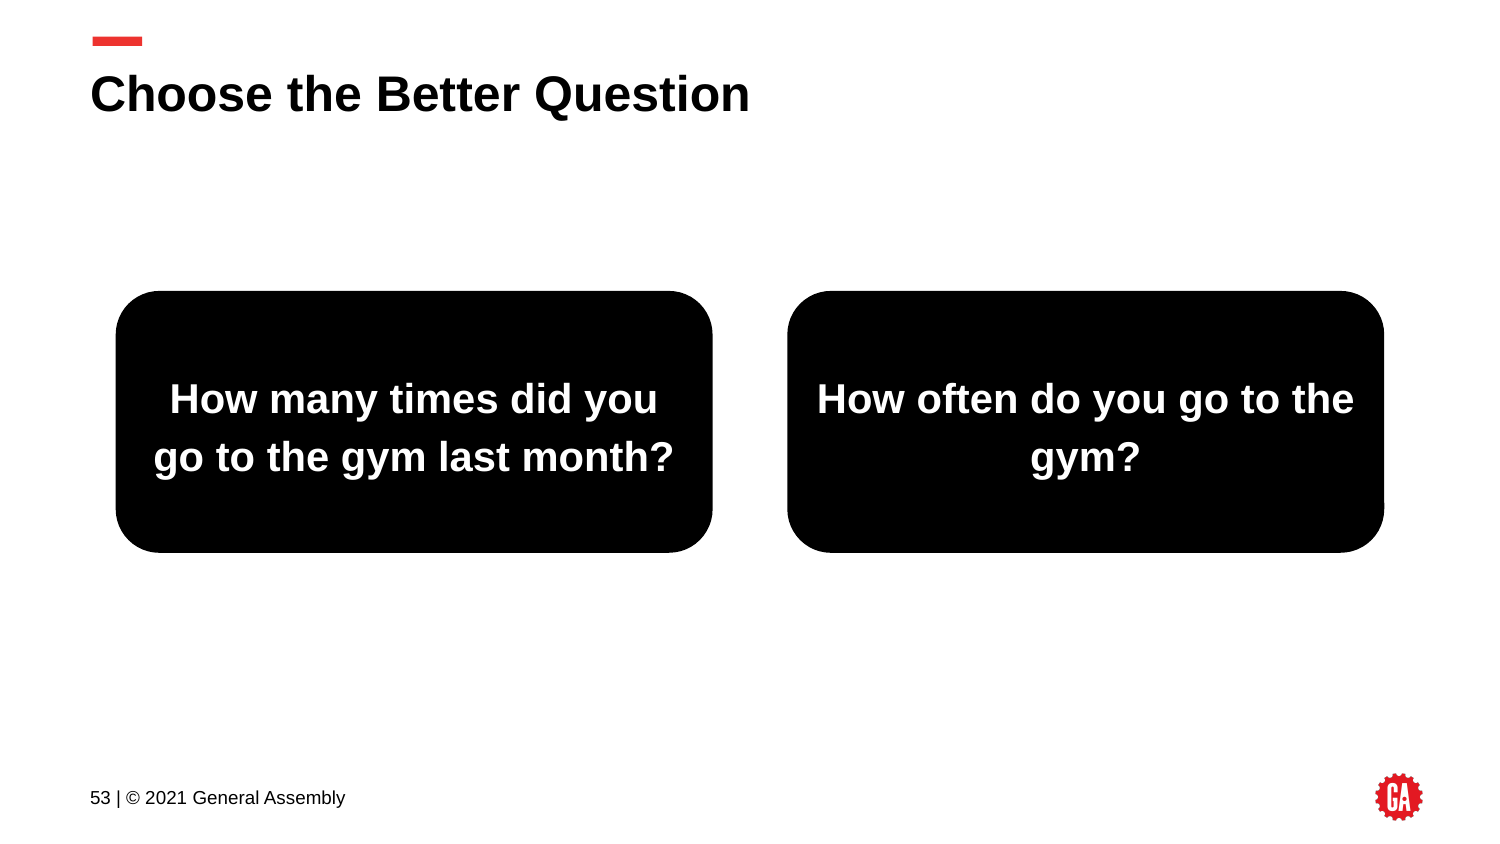

# Choose the Better Question
How many times did you go to the gym last month?
How often do you go to the gym?
53 | © 2021 General Assembly